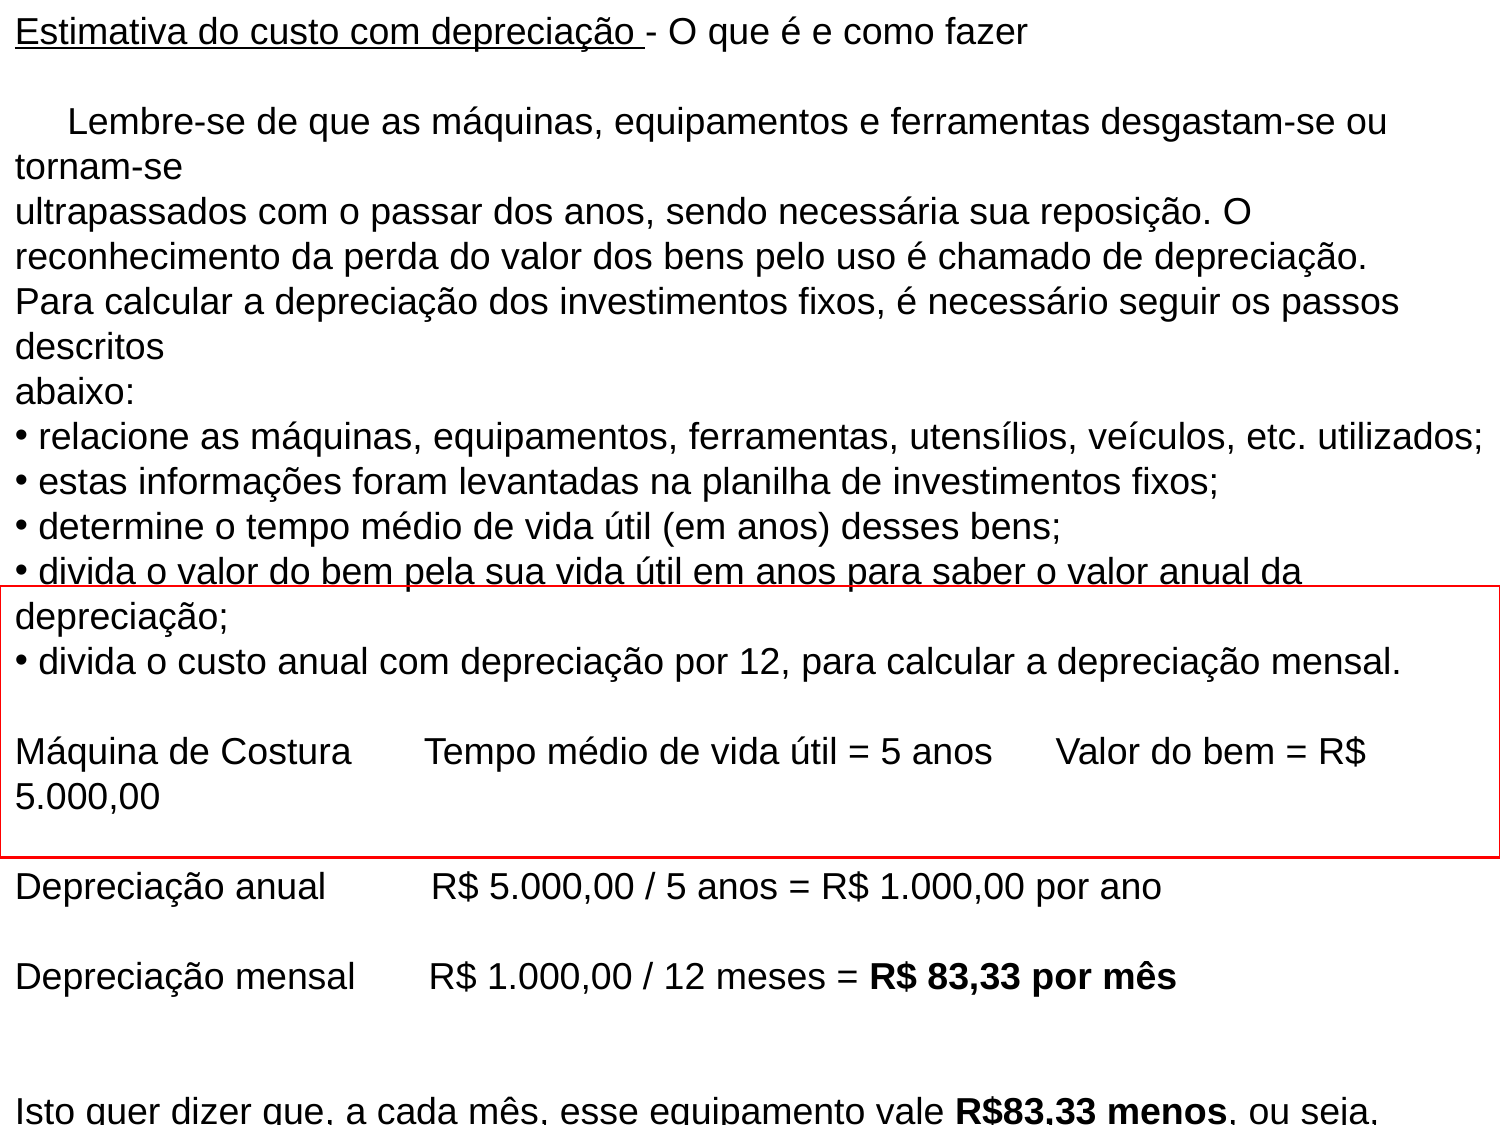

Estimativa do custo com depreciação - O que é e como fazer

     Lembre-se de que as máquinas, equipamentos e ferramentas desgastam-se ou tornam-se
ultrapassados com o passar dos anos, sendo necessária sua reposição. O reconhecimento da perda do valor dos bens pelo uso é chamado de depreciação.
Para calcular a depreciação dos investimentos fixos, é necessário seguir os passos descritos
abaixo:
 relacione as máquinas, equipamentos, ferramentas, utensílios, veículos, etc. utilizados;
 estas informações foram levantadas na planilha de investimentos fixos;
 determine o tempo médio de vida útil (em anos) desses bens;
 divida o valor do bem pela sua vida útil em anos para saber o valor anual da depreciação;
 divida o custo anual com depreciação por 12, para calcular a depreciação mensal.

Máquina de Costura       Tempo médio de vida útil = 5 anos      Valor do bem = R$ 5.000,00

Depreciação anual          R$ 5.000,00 / 5 anos = R$ 1.000,00 por ano

Depreciação mensal       R$ 1.000,00 / 12 meses = R$ 83,33 por mês

Isto quer dizer que, a cada mês, esse equipamento vale R$83,33 menos, ou seja, possivelmente,
ao final de 5 anos, será preciso adquirir um nova máquina de costura, mais moderna e eficiente.